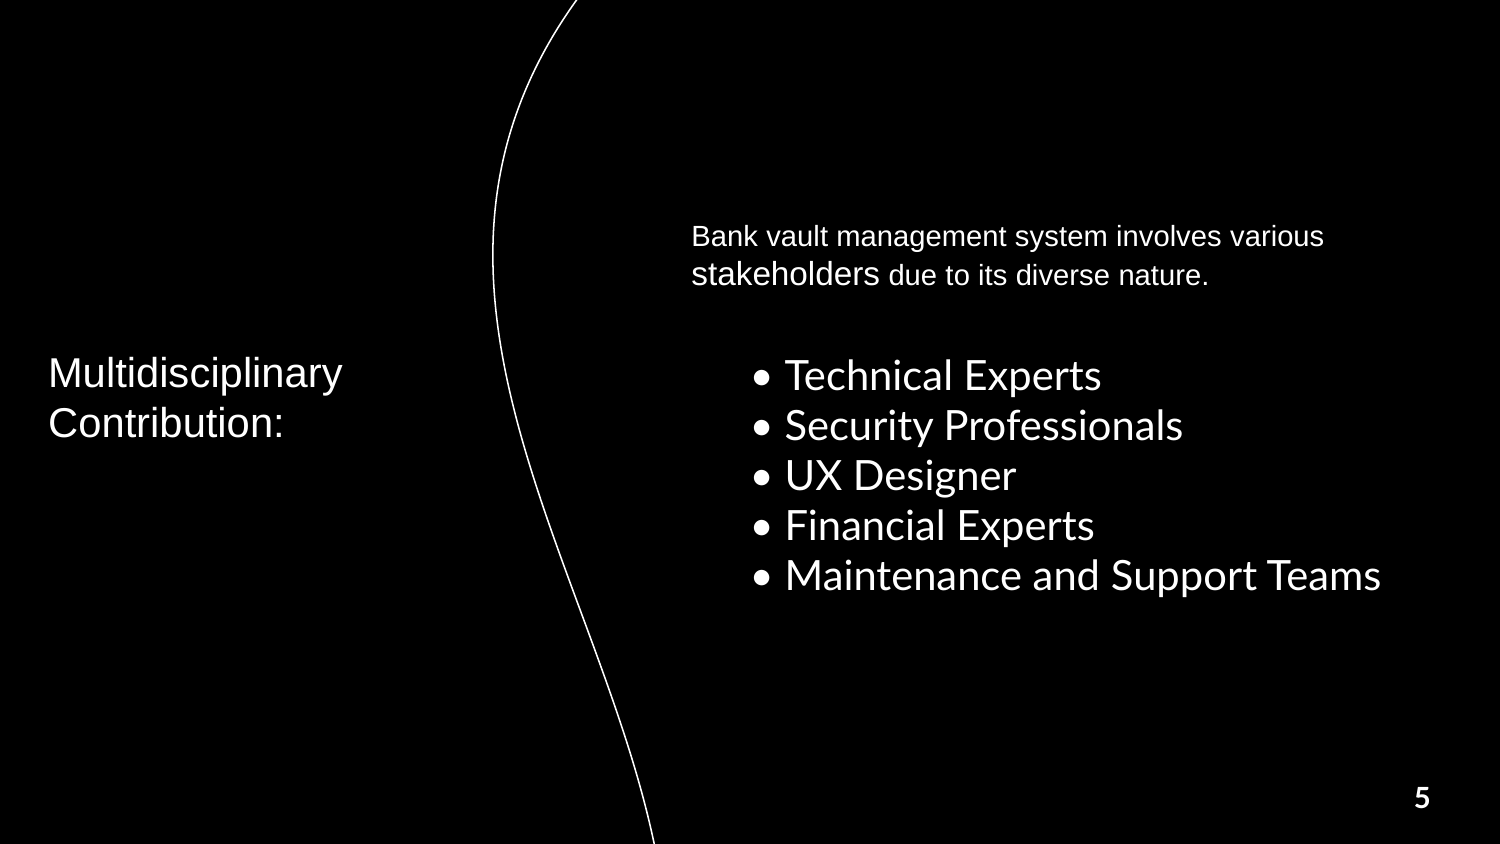

Bank vault management system involves various stakeholders due to its diverse nature.
# Multidisciplinary Contribution:
• Technical Experts
• Security Professionals
• UX Designer
• Financial Experts
• Maintenance and Support Teams
5